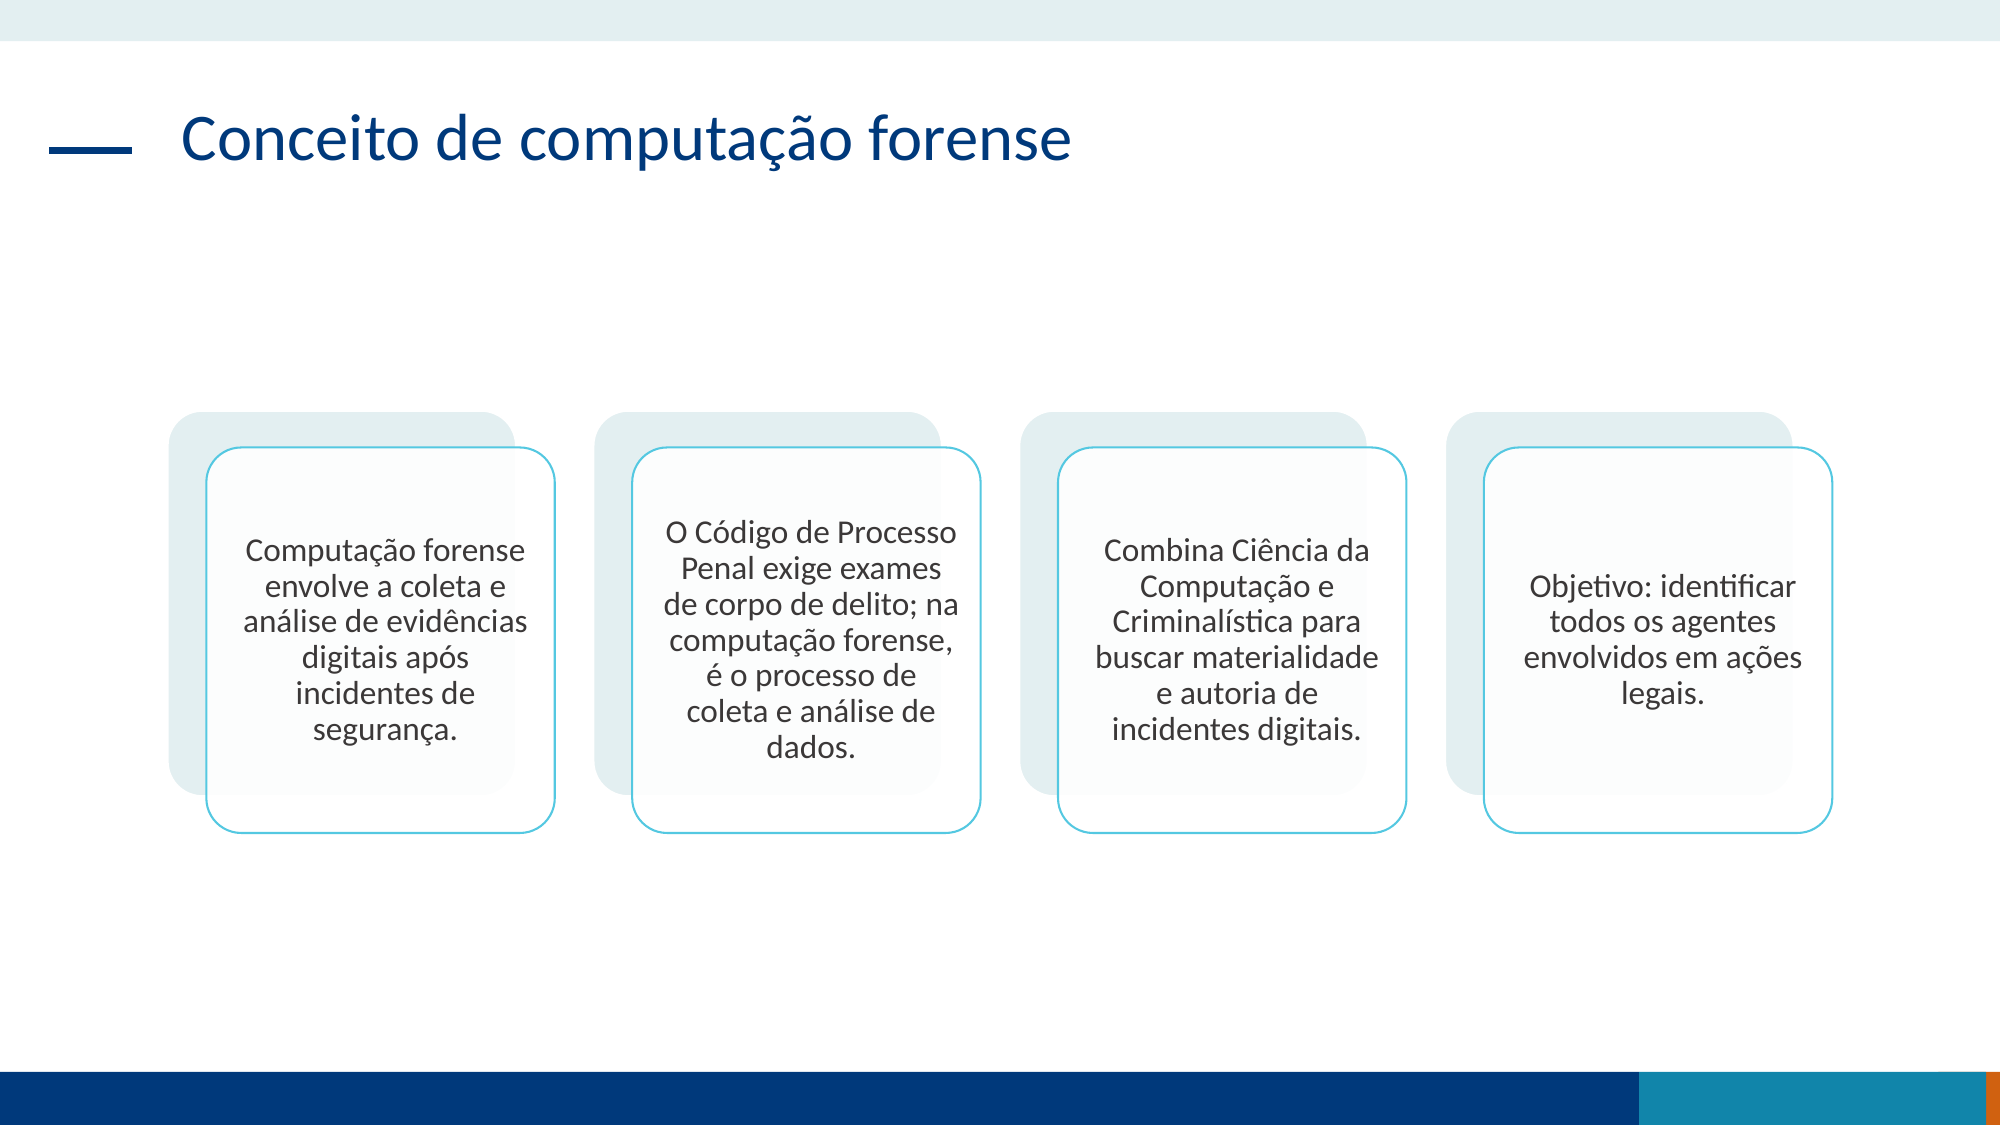

Conceito de computação forense

Computação forense envolve a coleta e análise de evidências digitais após incidentes de segurança.
O Código de Processo Penal exige exames de corpo de delito; na computação forense, é o processo de coleta e análise de dados.
Combina Ciência da Computação e Criminalística para buscar materialidade e autoria de incidentes digitais.
Objetivo: identificar todos os agentes envolvidos em ações legais.